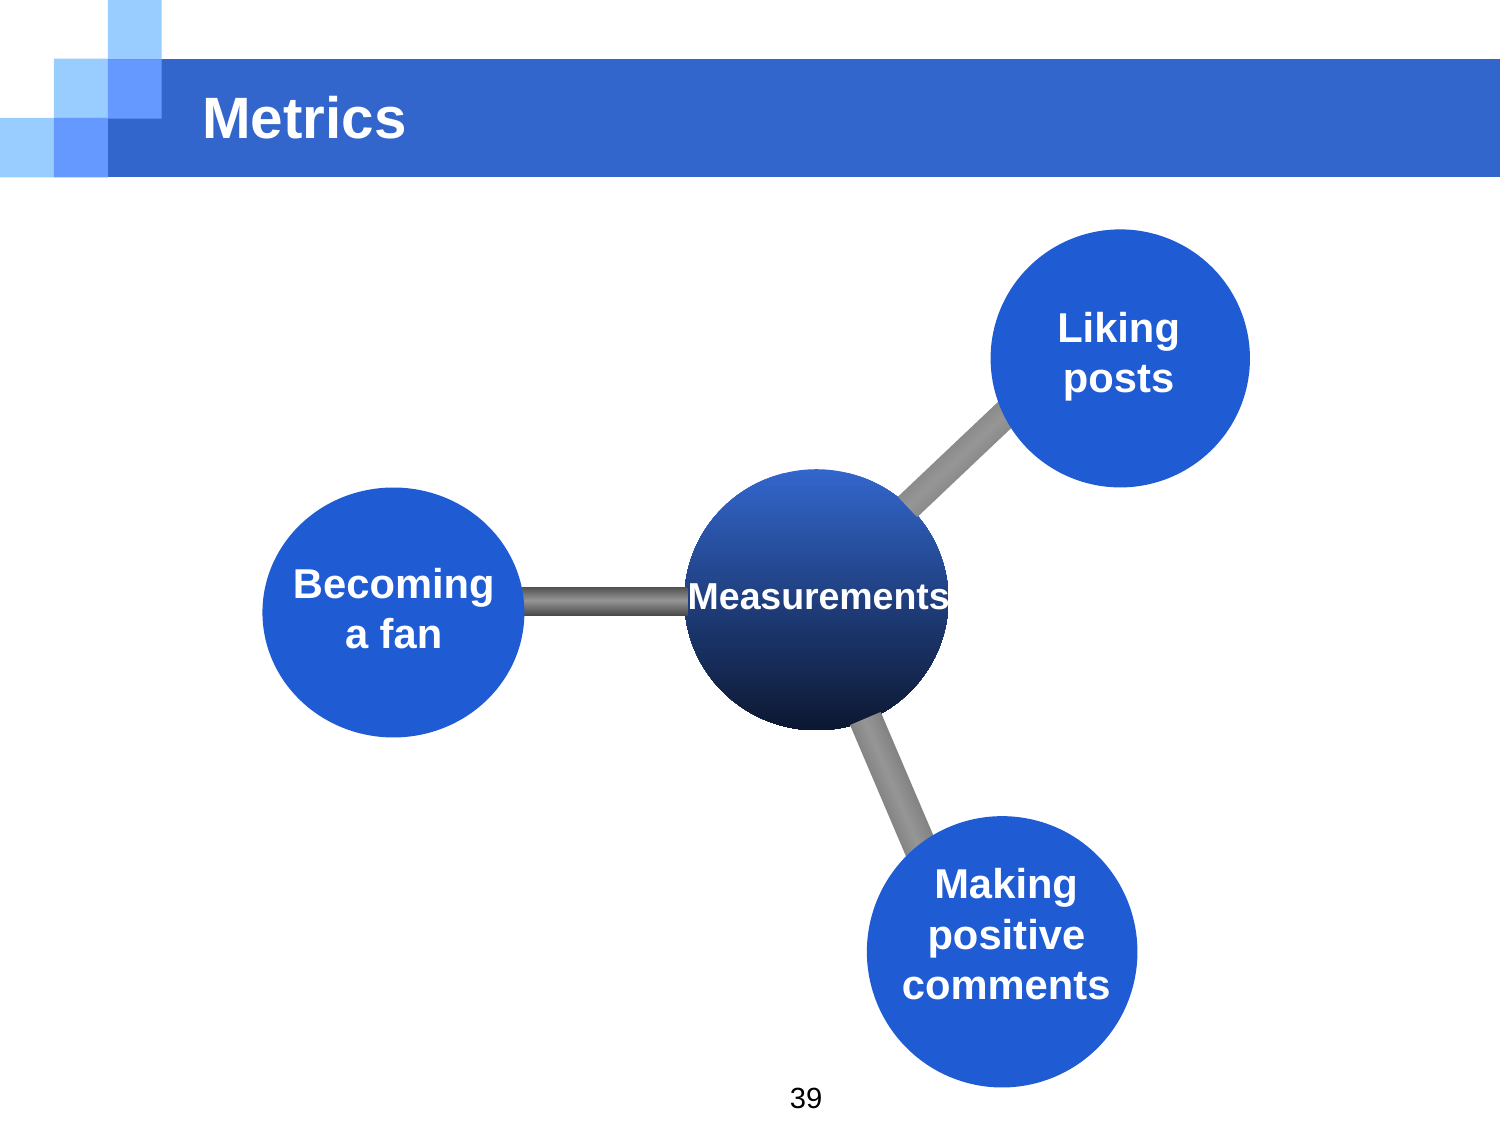

# Metrics

Liking posts

Becoming a fan
Measurements

Making positive comments
39